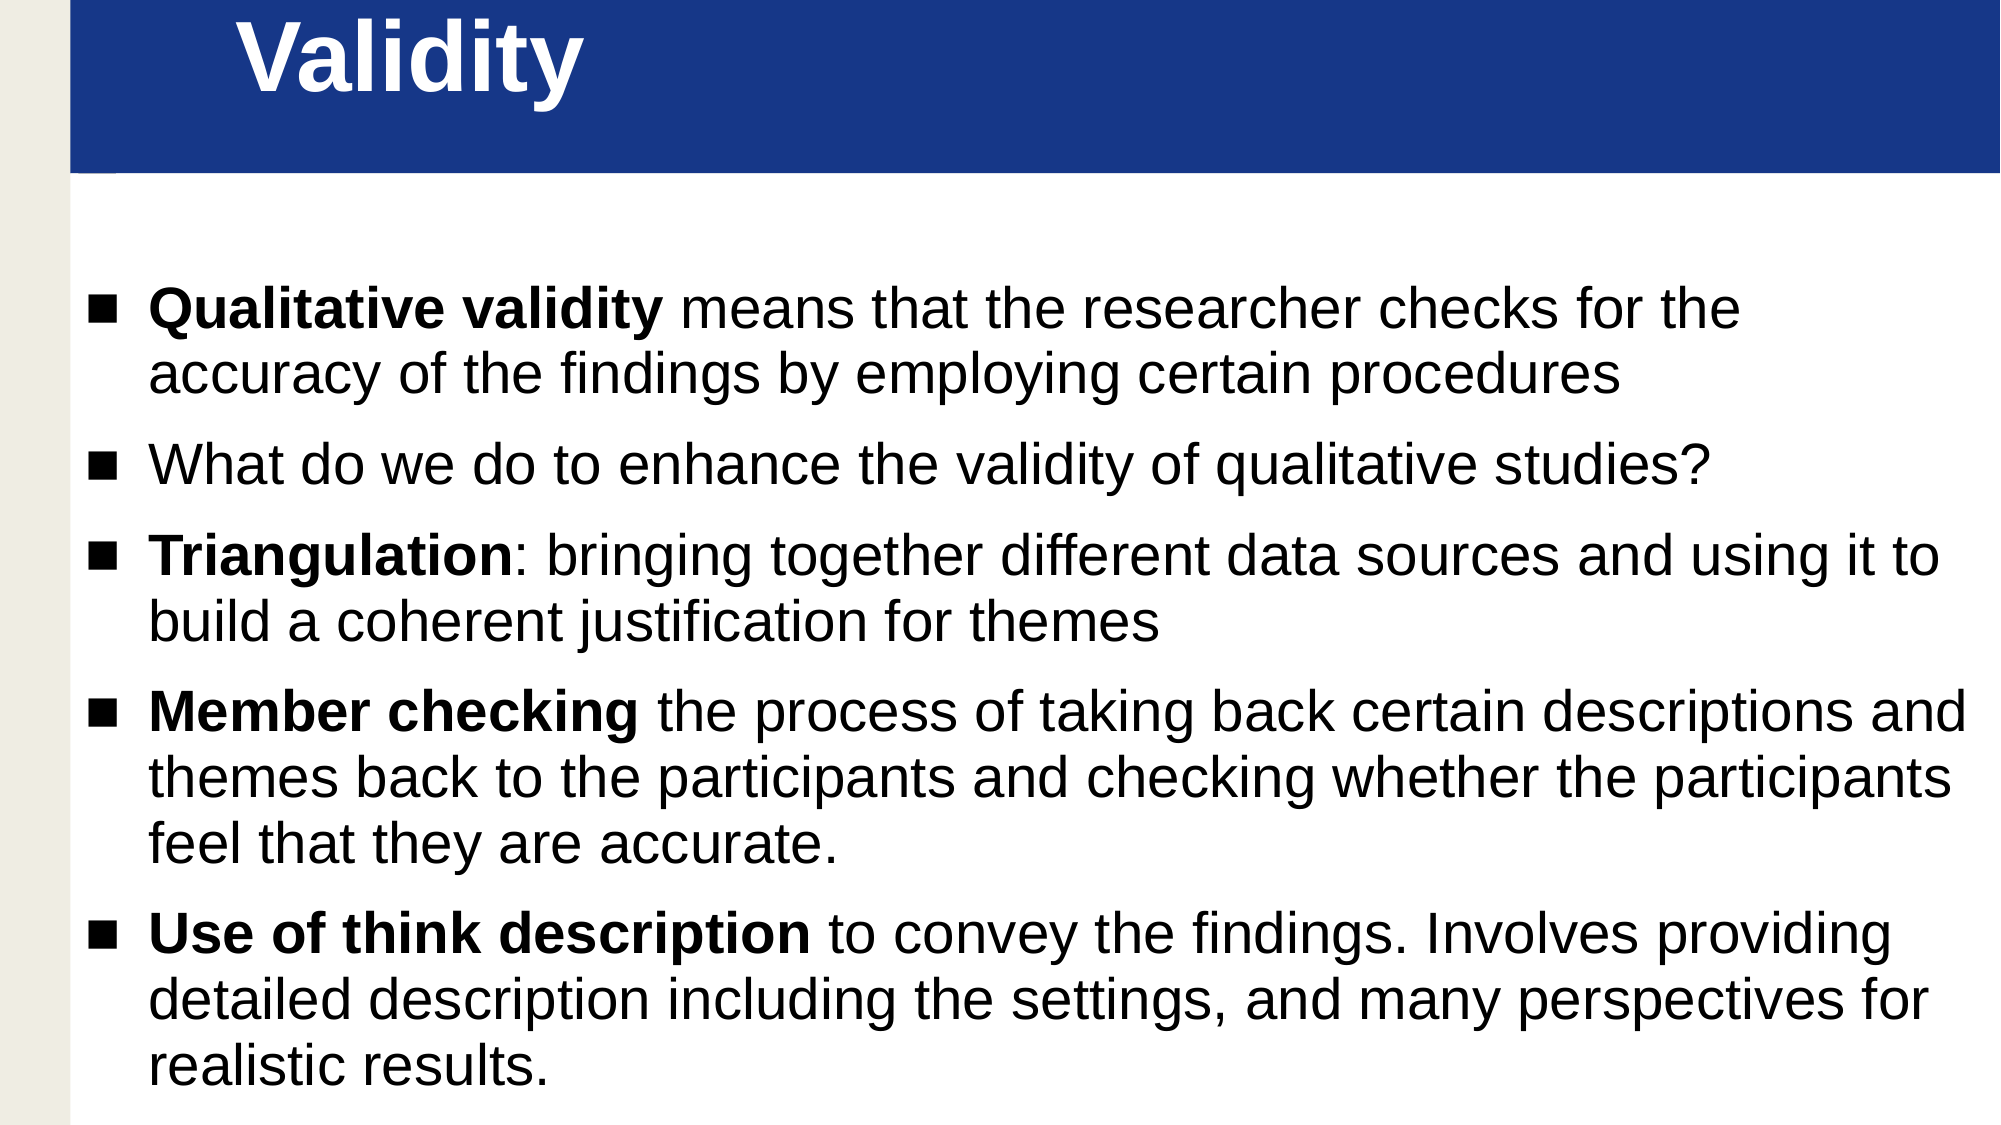

# Validity

Qualitative validity means that the researcher checks for the accuracy of the findings by employing certain procedures
What do we do to enhance the validity of qualitative studies?
Triangulation: bringing together different data sources and using it to build a coherent justification for themes
Member checking the process of taking back certain descriptions and themes back to the participants and checking whether the participants feel that they are accurate.
Use of think description to convey the findings. Involves providing detailed description including the settings, and many perspectives for realistic results.